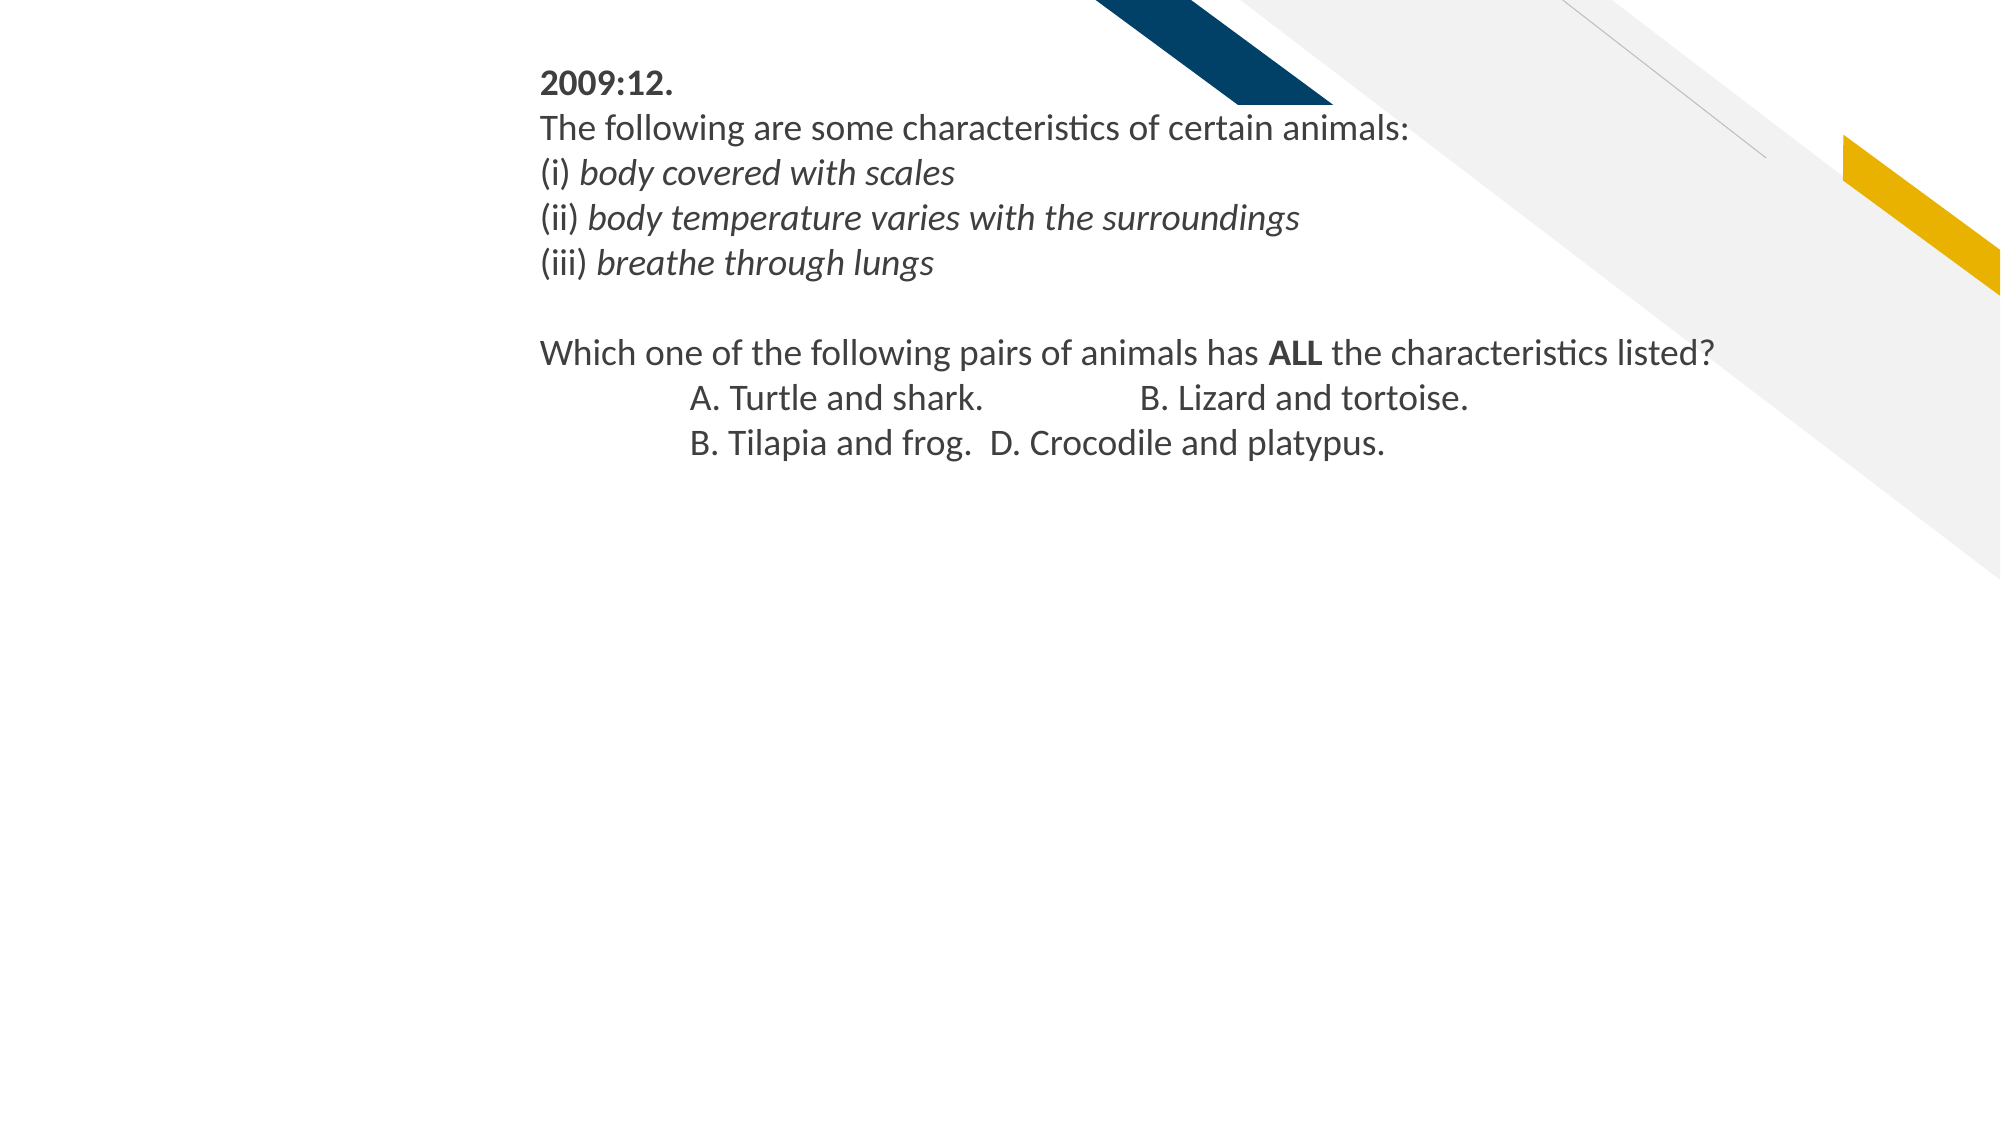

2009:12.
The following are some characteristics of certain animals:
(i) body covered with scales
(ii) body temperature varies with the surroundings
(iii) breathe through lungs

Which one of the following pairs of animals has ALL the characteristics listed?
	A. Turtle and shark. 	B. Lizard and tortoise.
	B. Tilapia and frog. 	D. Crocodile and platypus.